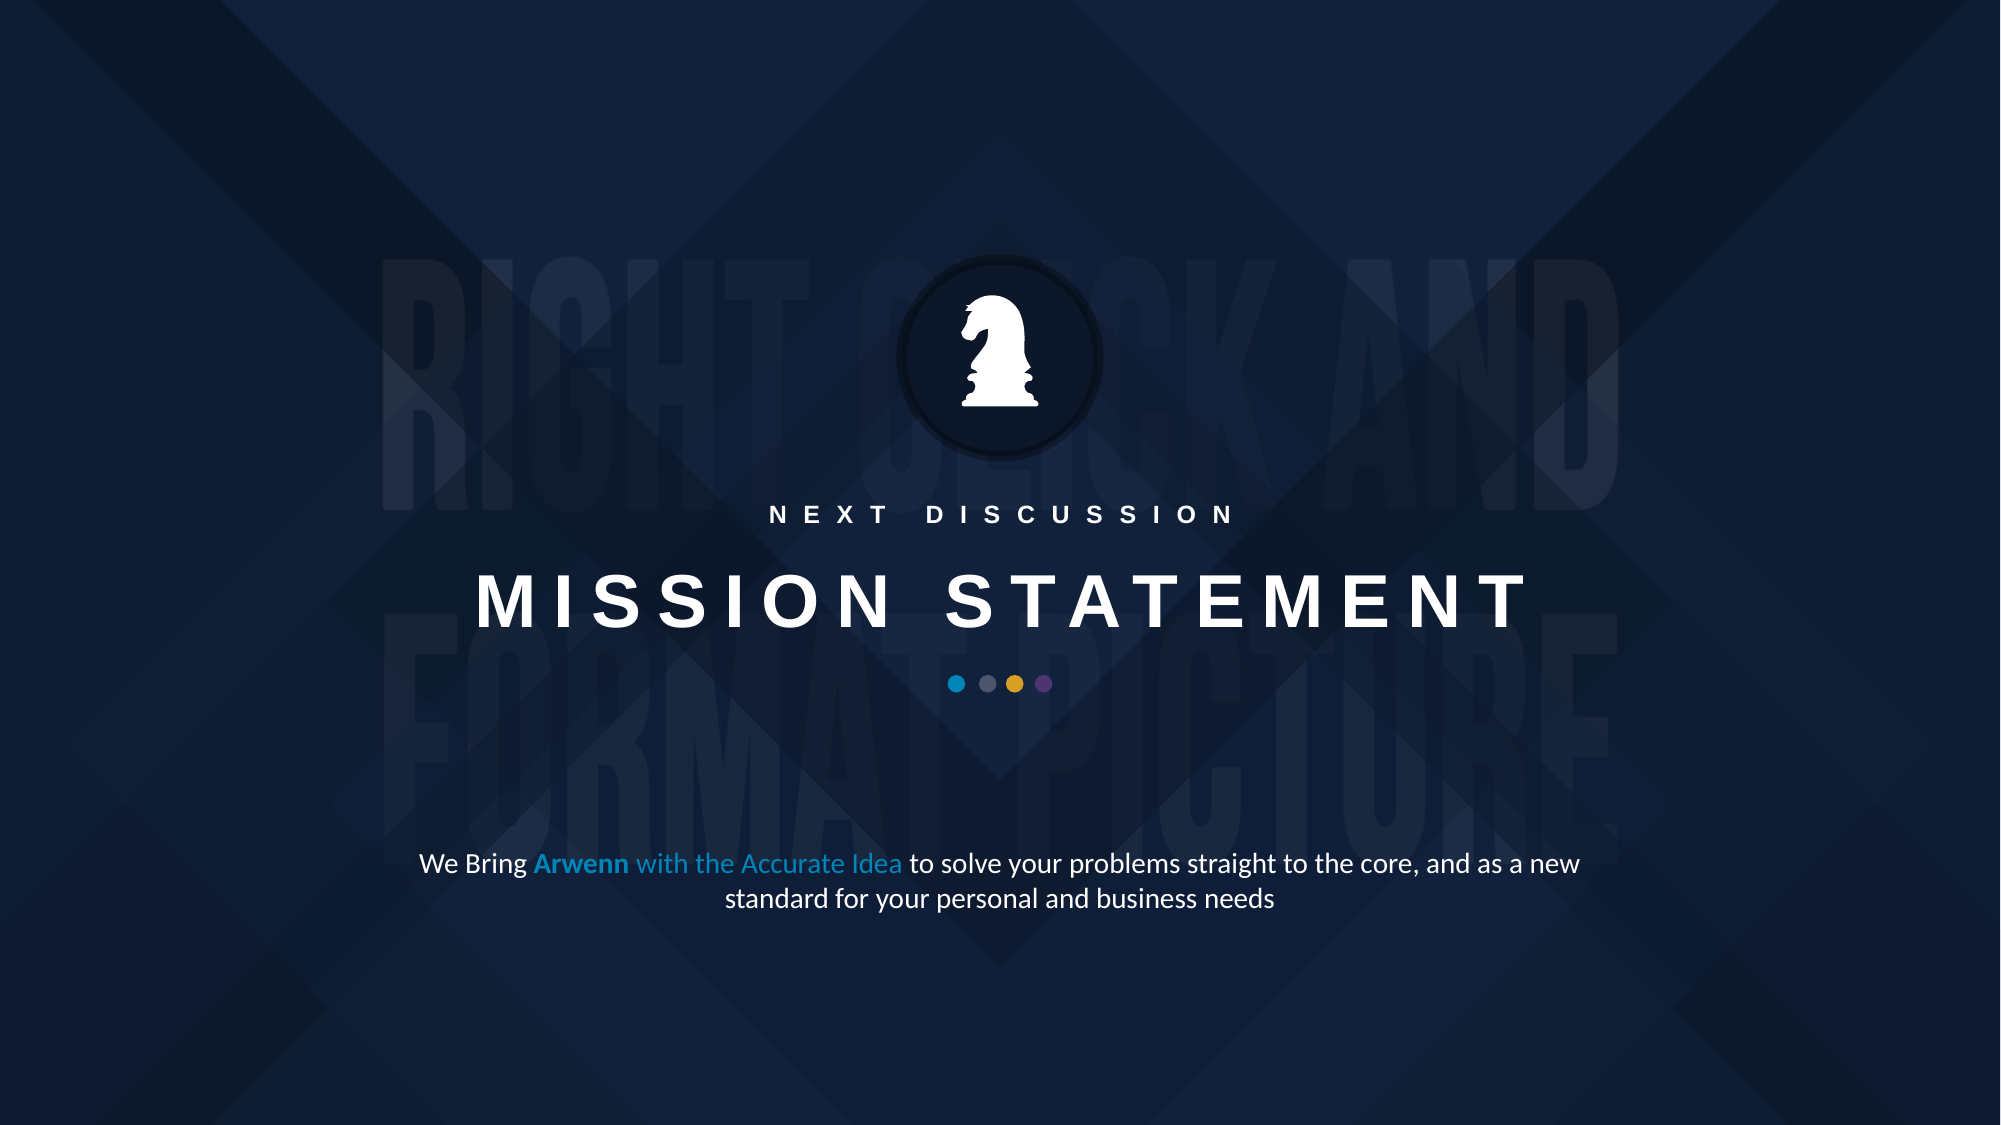

NEXT DISCUSSION
# MISSION STATEMENT

We Bring Arwenn with the Accurate Idea to solve your problems straight to the core, and as a new standard for your personal and business needs